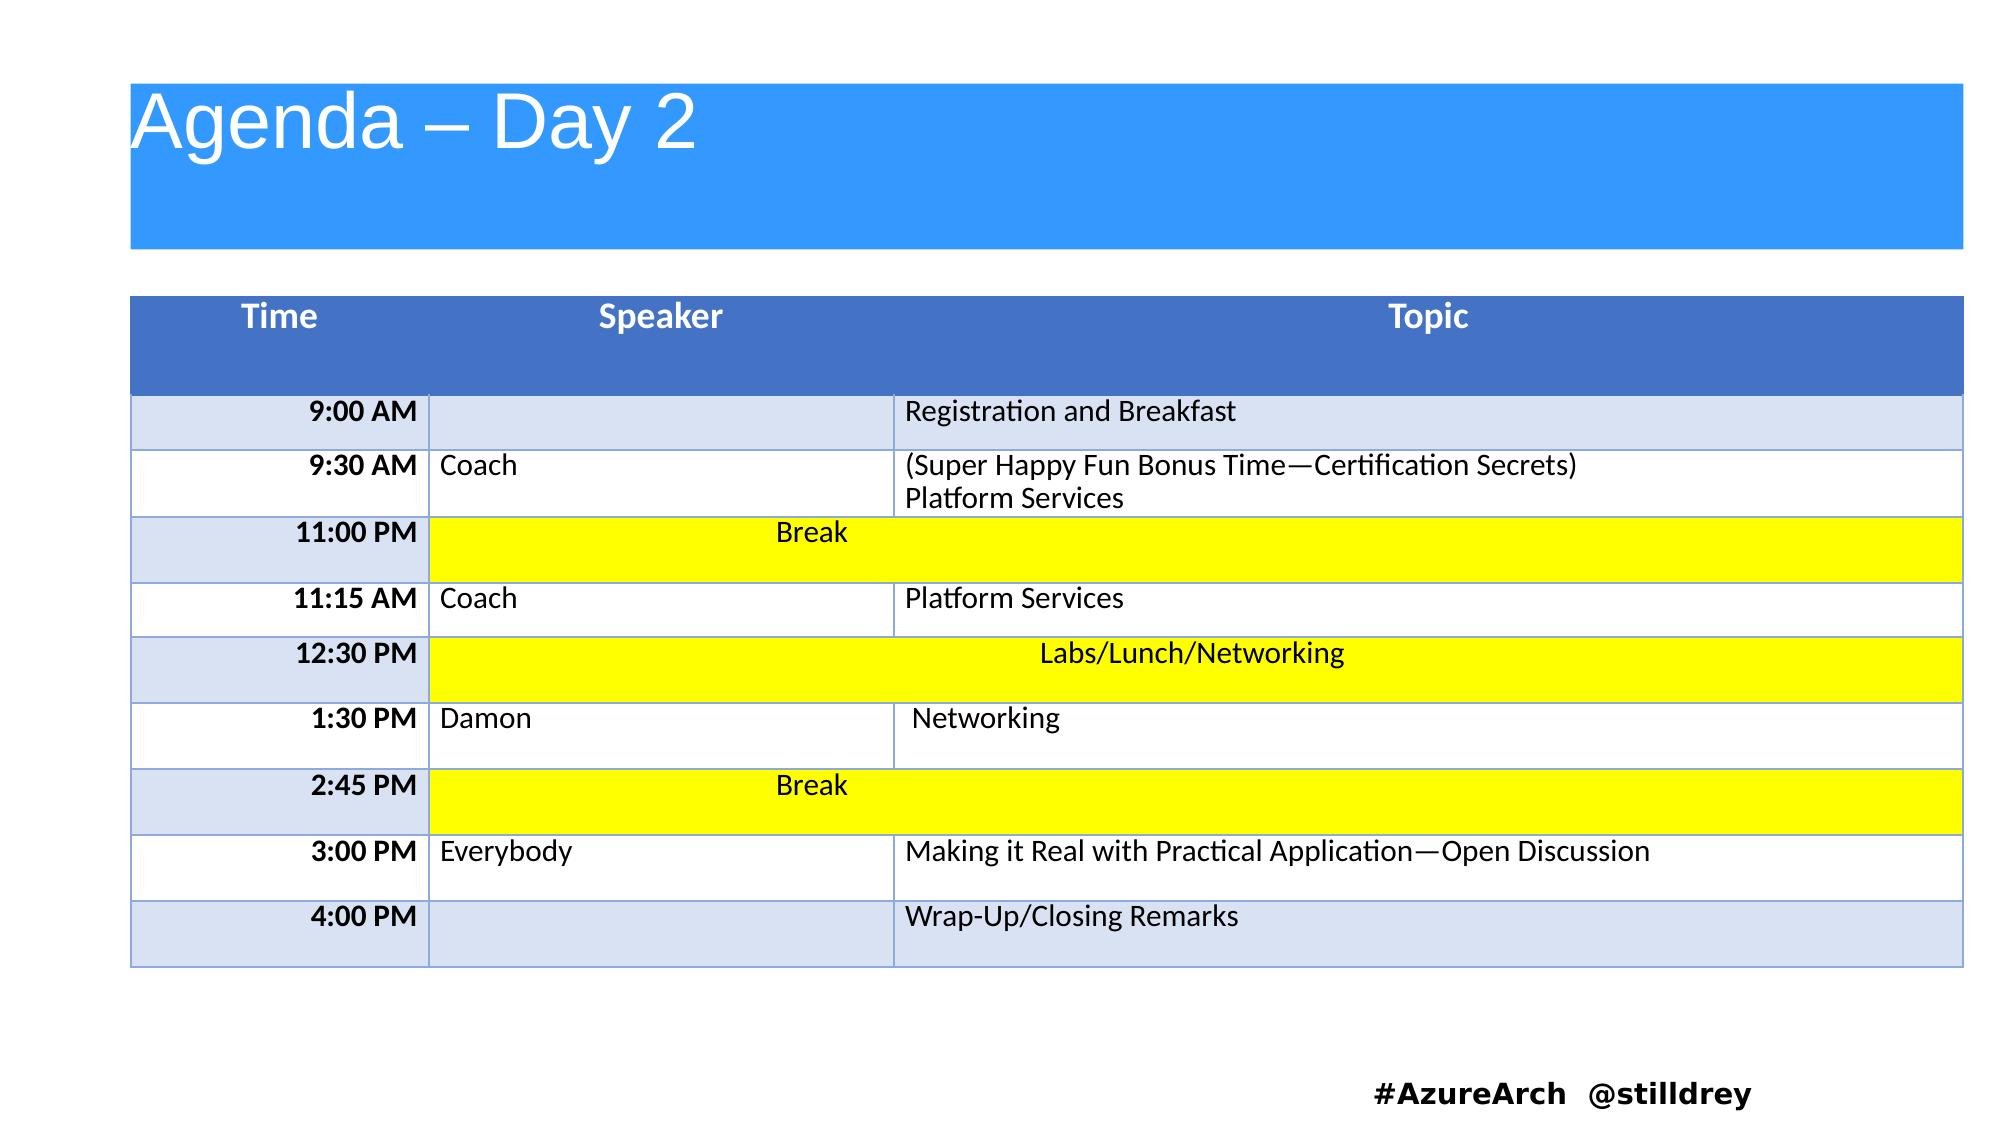

# Agenda – Day 2
| Time | Speaker | Topic |
| --- | --- | --- |
| 9:00 AM |  | Registration and Breakfast |
| 9:30 AM | Coach | (Super Happy Fun Bonus Time—Certification Secrets) Platform Services |
| 11:00 PM | Break |  |
| 11:15 AM | Coach | Platform Services |
| 12:30 PM | Labs/Lunch/Networking |  |
| 1:30 PM | Damon | Networking |
| 2:45 PM | Break |  |
| 3:00 PM | Everybody | Making it Real with Practical Application—Open Discussion |
| 4:00 PM |  | Wrap-Up/Closing Remarks |